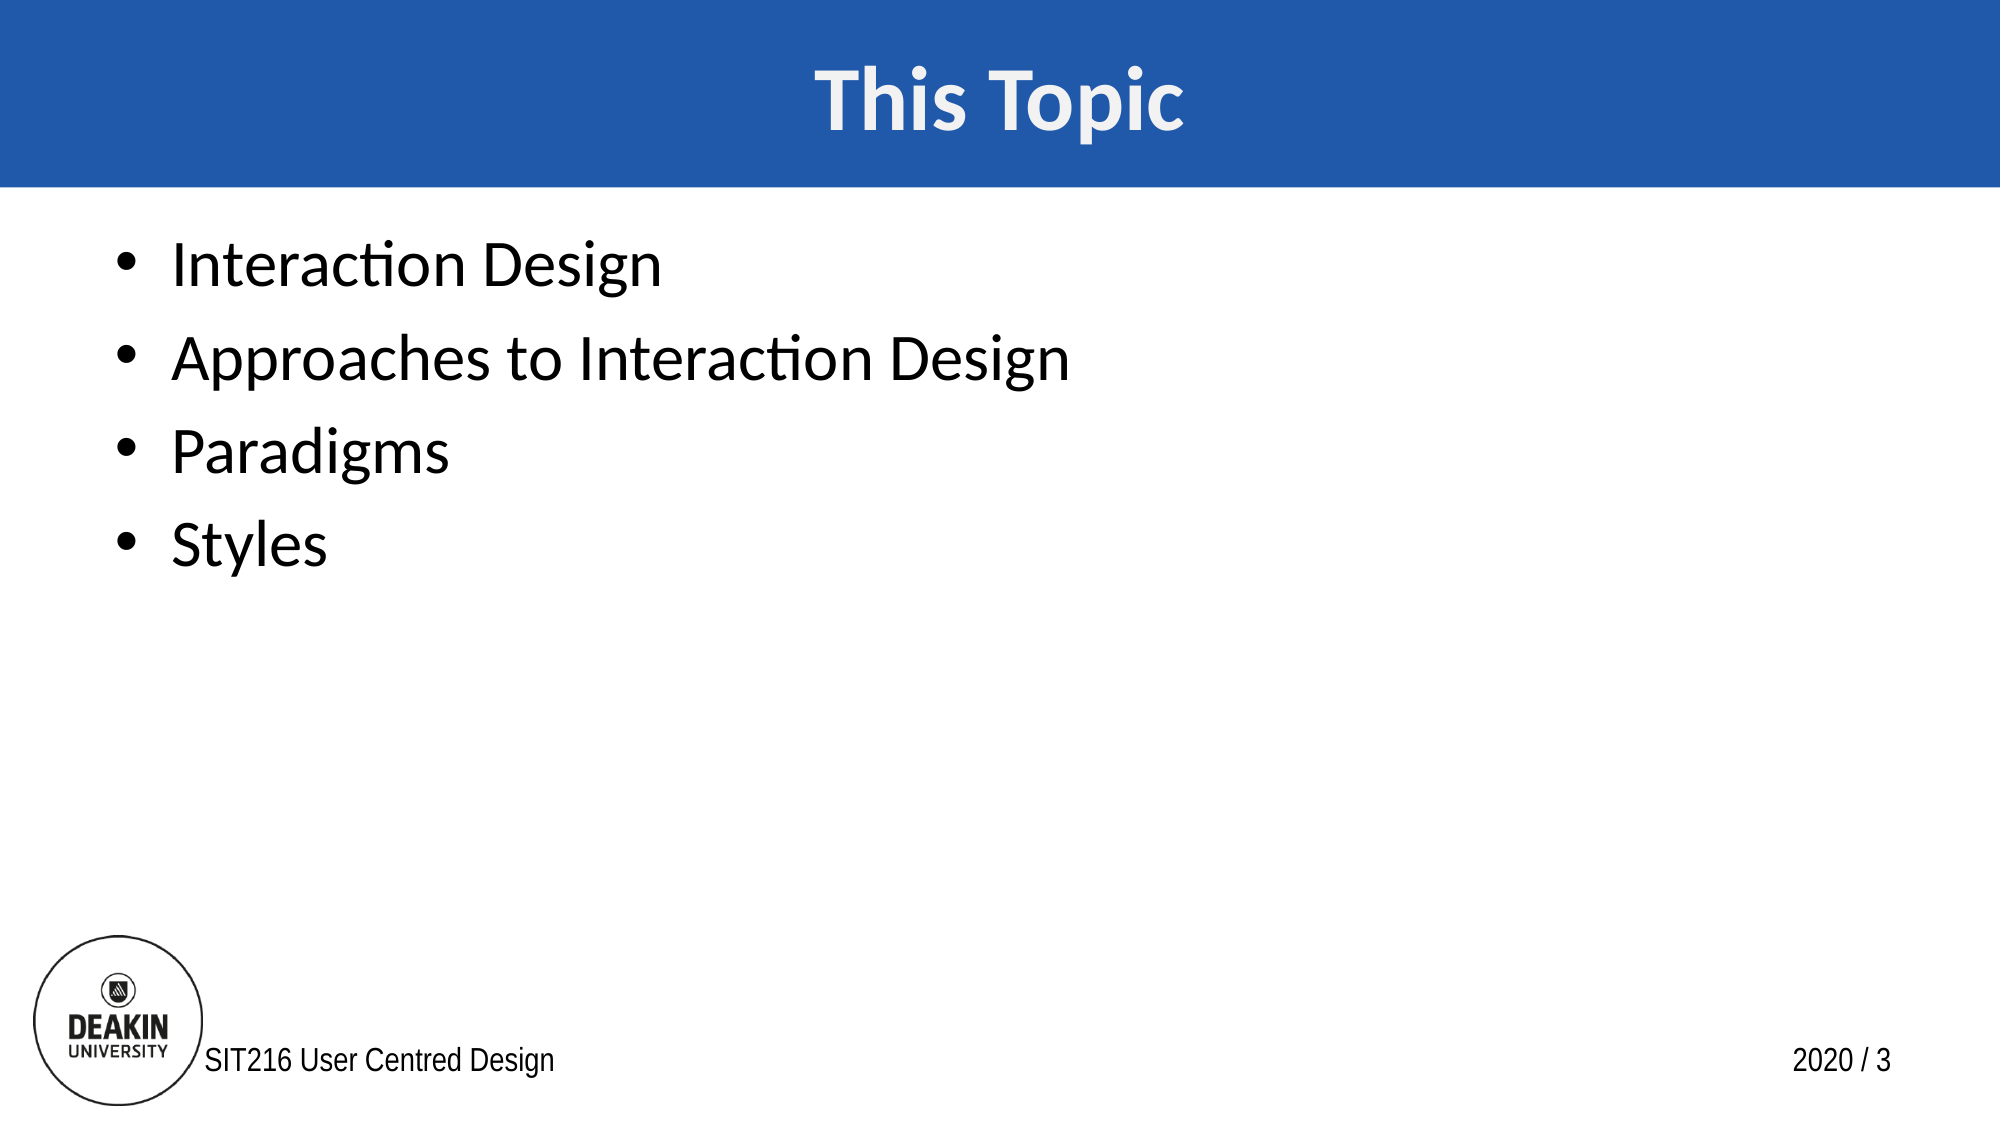

# This Topic
Interaction Design
Approaches to Interaction Design
Paradigms
Styles